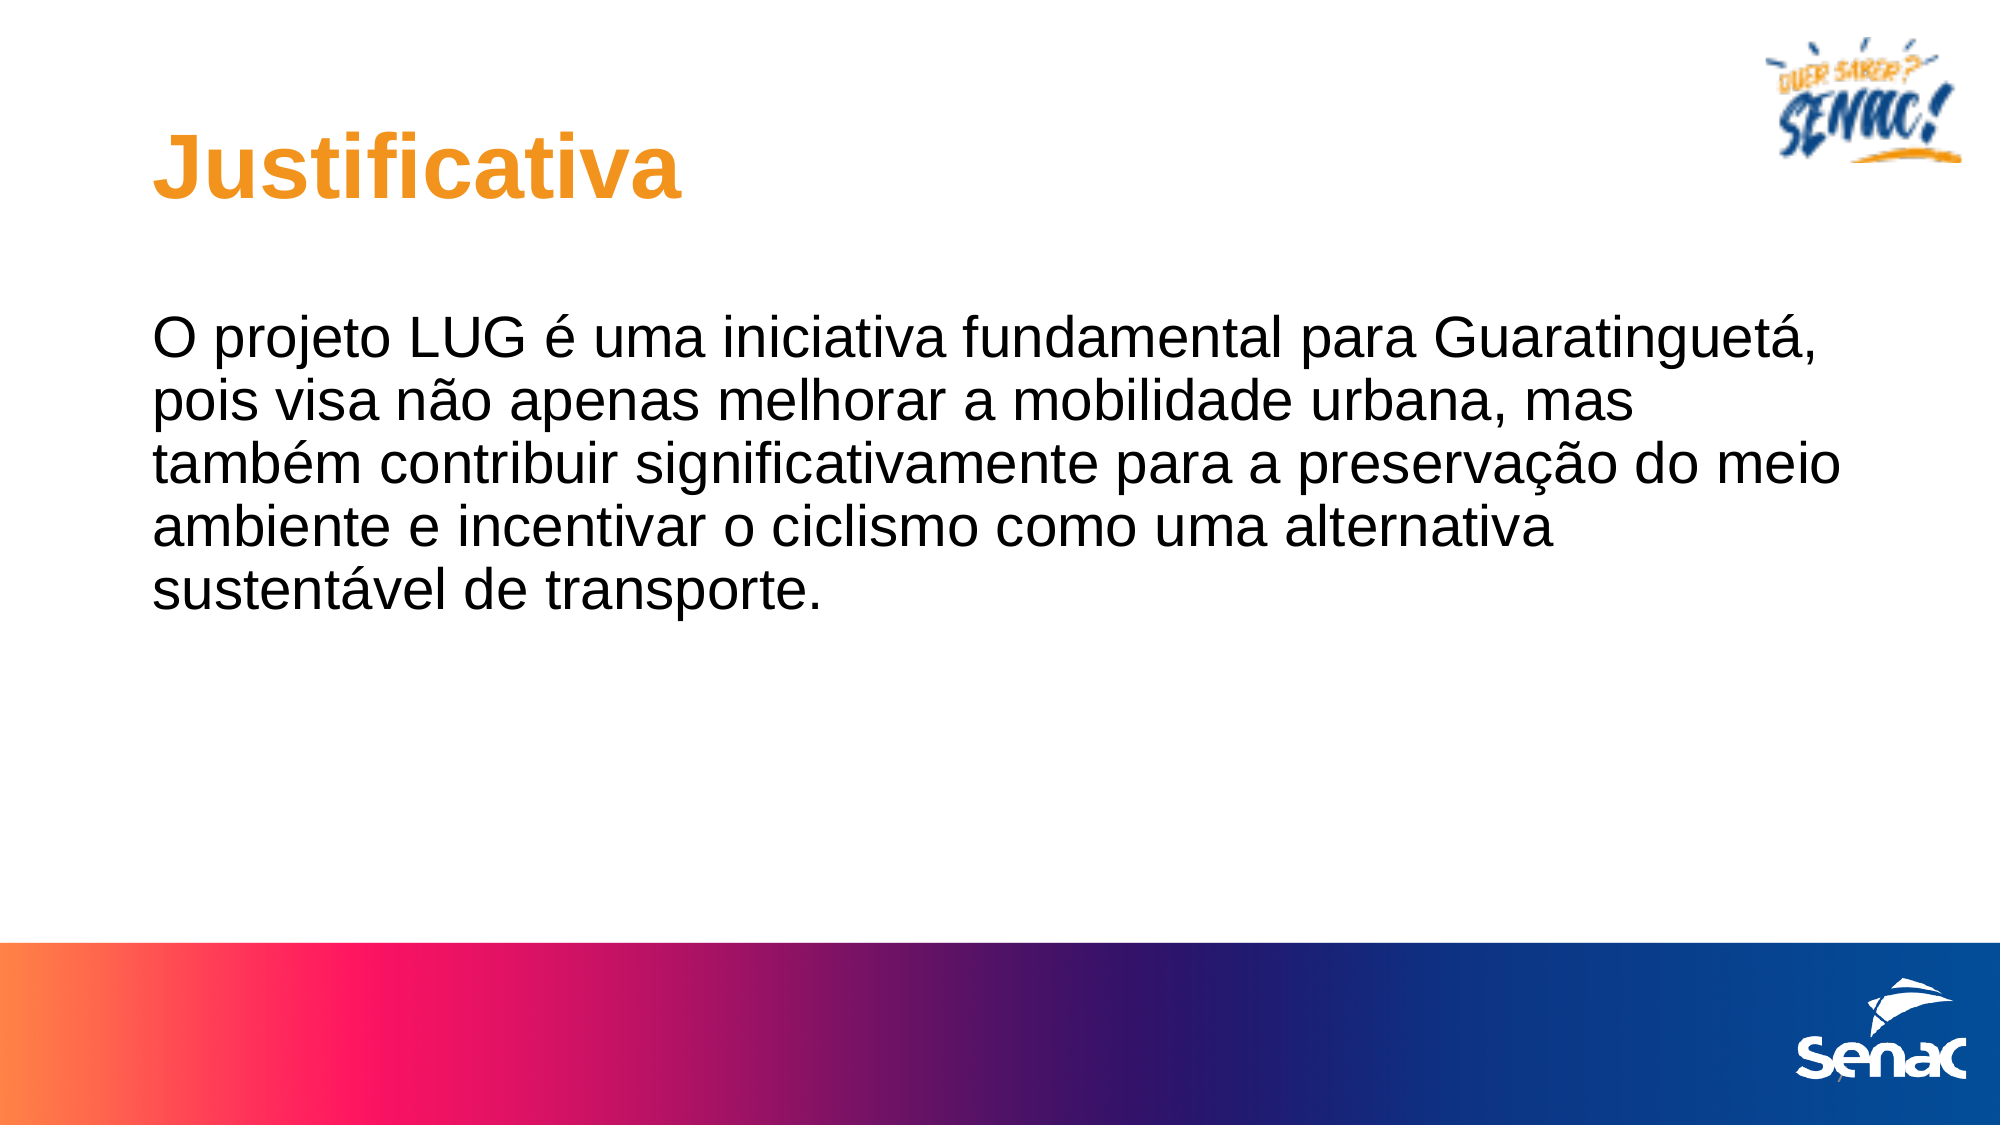

# Justificativa
O projeto LUG é uma iniciativa fundamental para Guaratinguetá, pois visa não apenas melhorar a mobilidade urbana, mas também contribuir significativamente para a preservação do meio ambiente e incentivar o ciclismo como uma alternativa sustentável de transporte.
7